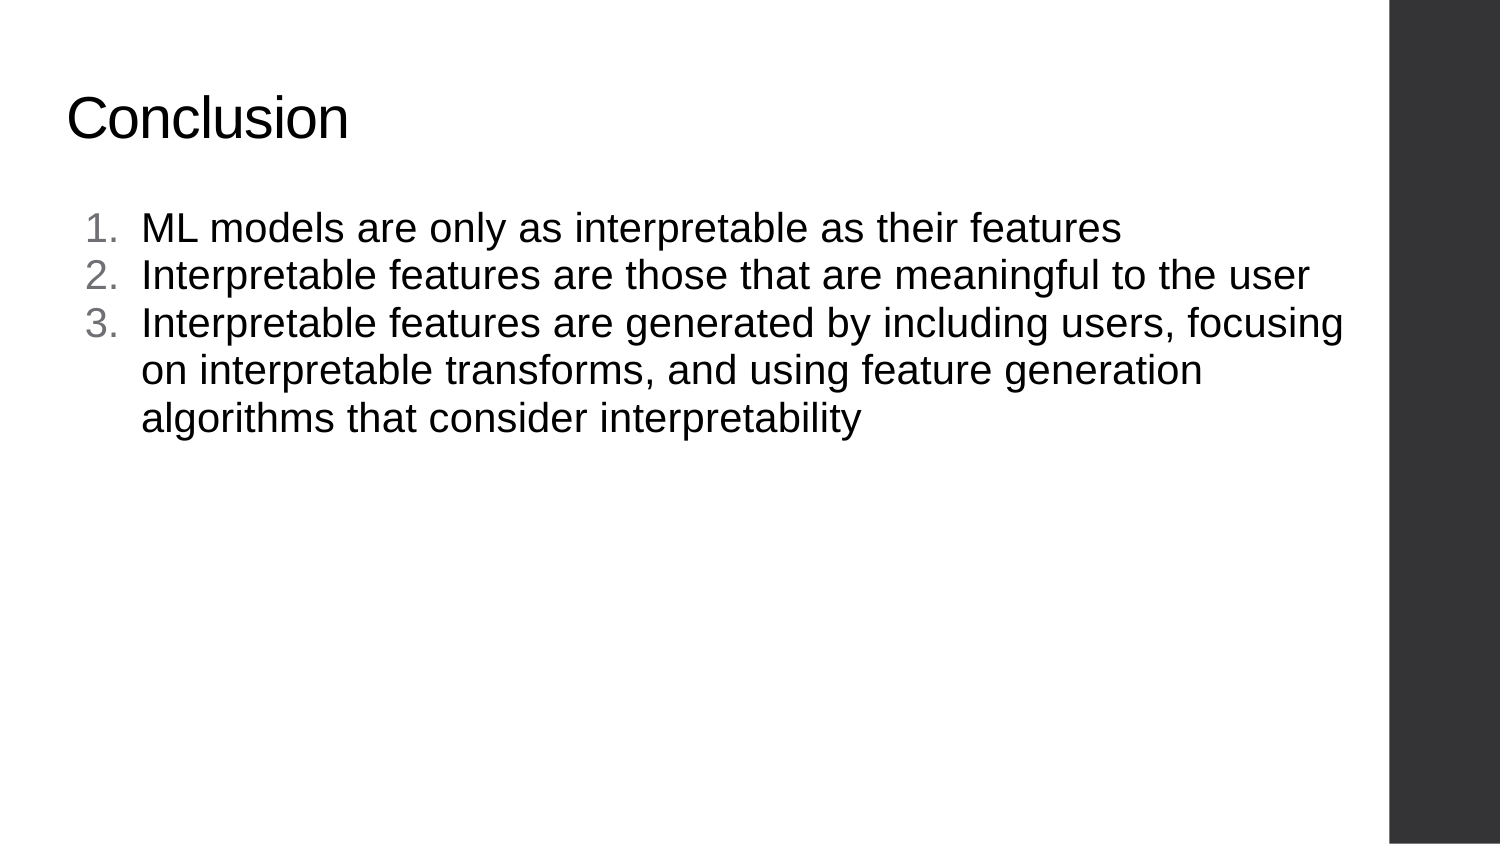

# Conclusion
ML models are only as interpretable as their features
Interpretable features are those that are meaningful to the user
Interpretable features are generated by including users, focusing on interpretable transforms, and using feature generation algorithms that consider interpretability